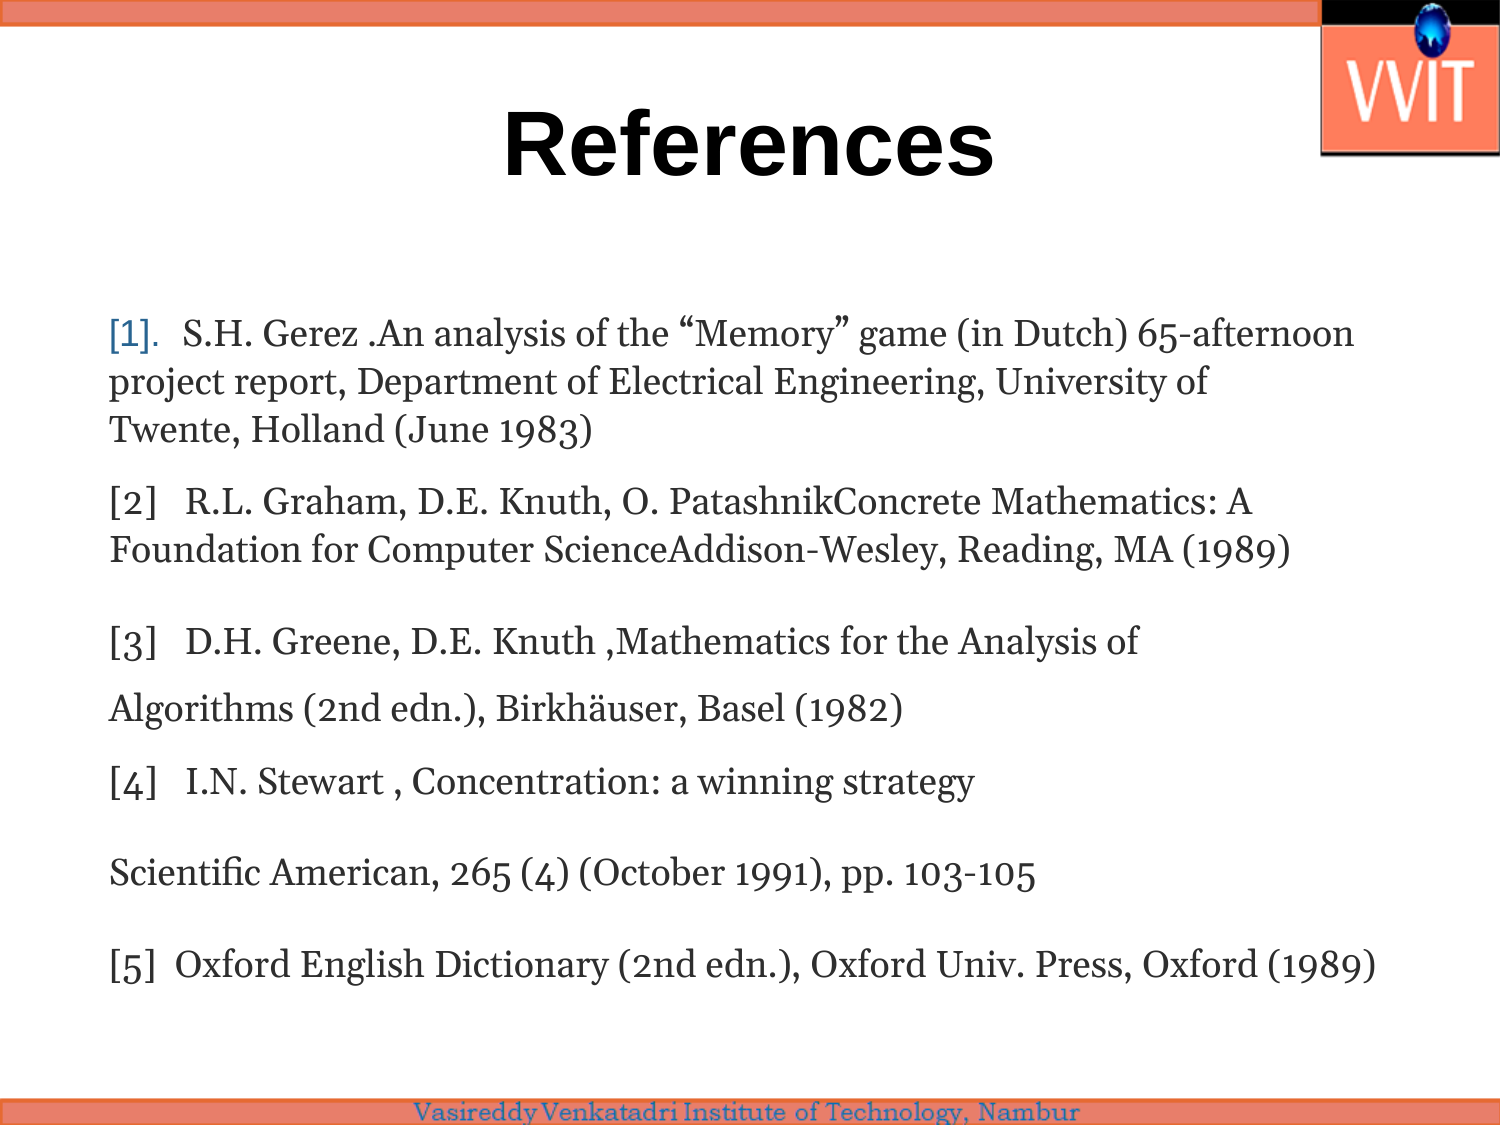

# References
[1].  S.H. Gerez .An analysis of the “Memory” game (in Dutch) 65-afternoon project report, Department of Electrical Engineering, University of Twente, Holland (June 1983)
[2]   R.L. Graham, D.E. Knuth, O. PatashnikConcrete Mathematics: A Foundation for Computer ScienceAddison-Wesley, Reading, MA (1989)
[3]   D.H. Greene, D.E. Knuth ,Mathematics for the Analysis of Algorithms (2nd edn.), Birkhäuser, Basel (1982)
[4]   I.N. Stewart , Concentration: a winning strategy
Scientific American, 265 (4) (October 1991), pp. 103-105
[5]  Oxford English Dictionary (2nd edn.), Oxford Univ. Press, Oxford (1989)